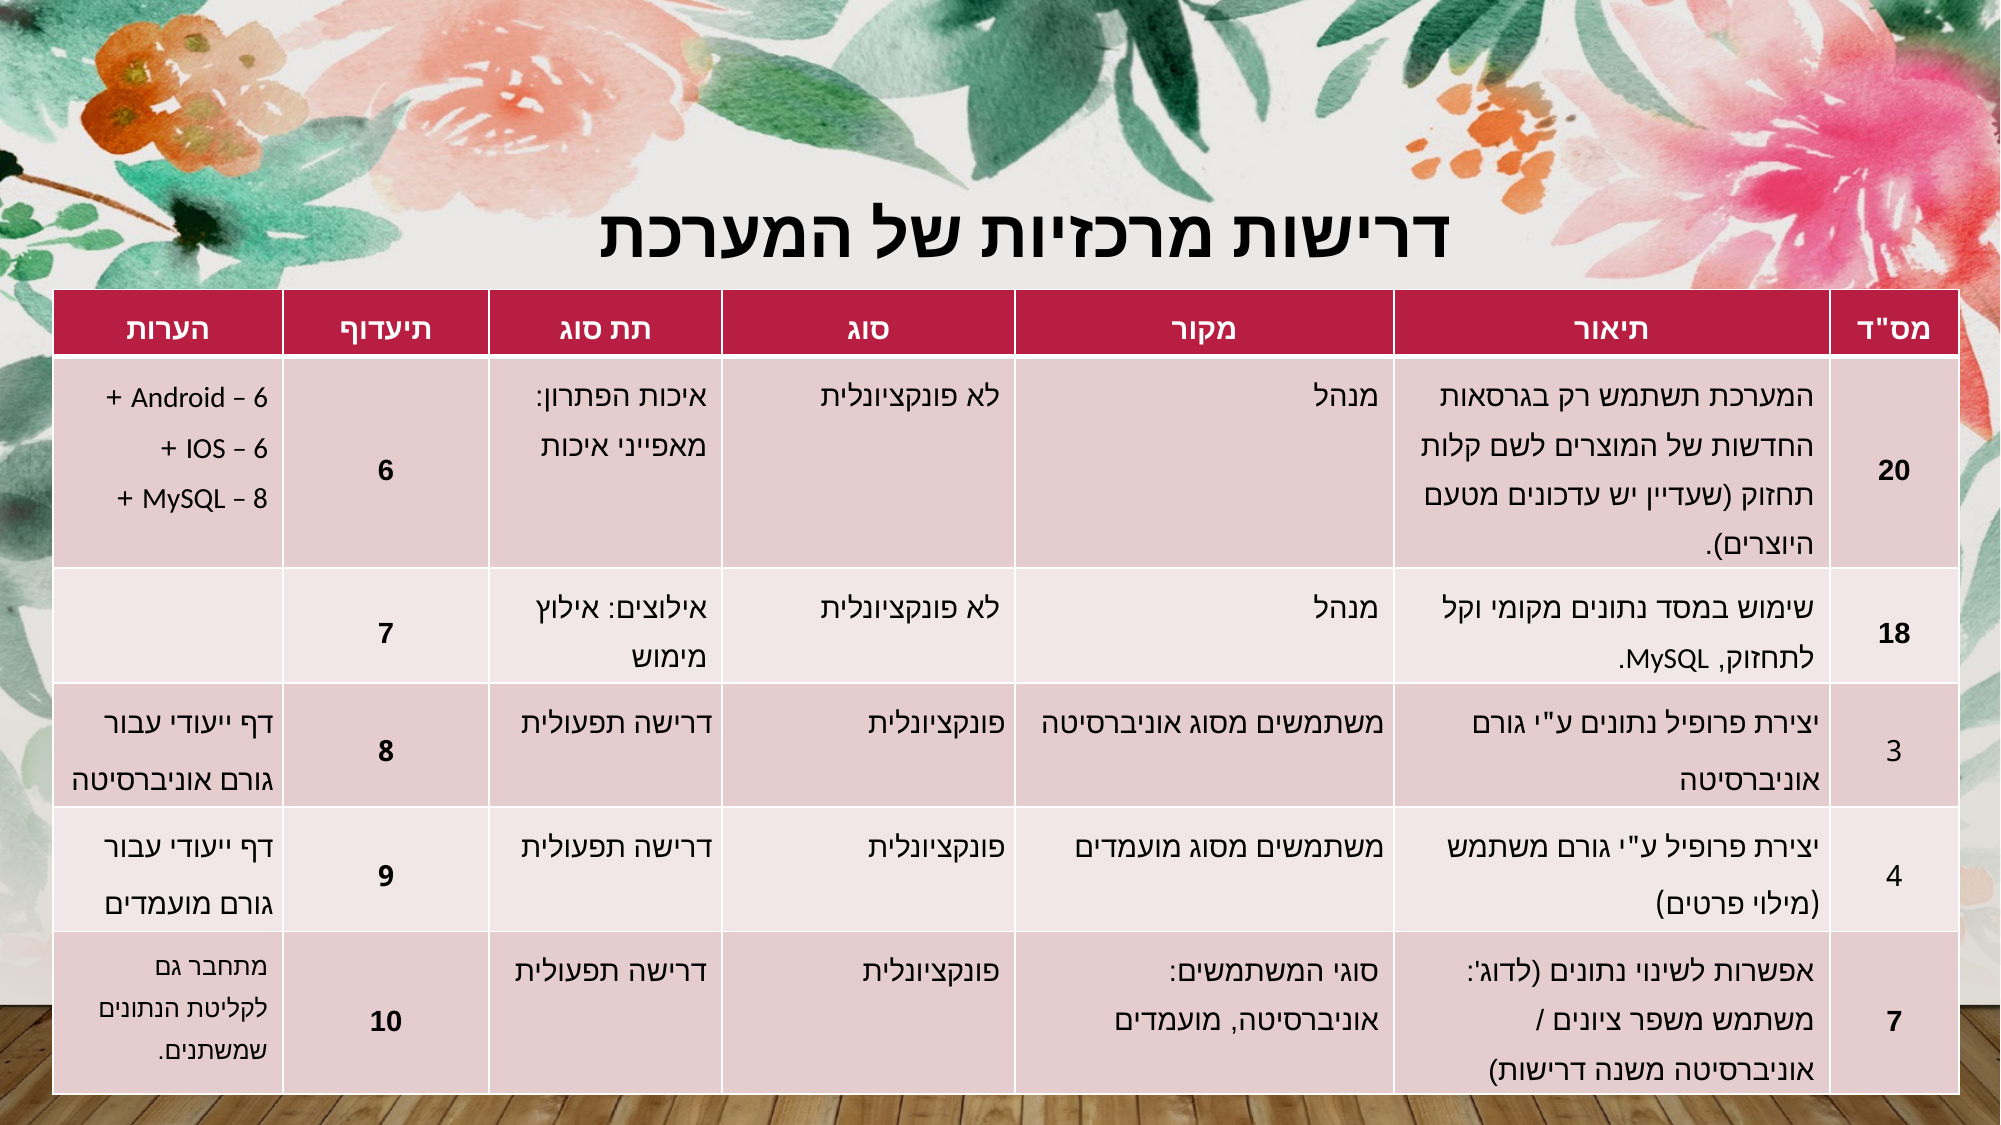

# דרישות מרכזיות של המערכת
| הערות | תיעדוף | תת סוג | סוג | מקור | תיאור | מס"ד |
| --- | --- | --- | --- | --- | --- | --- |
| Android – 6 + IOS – 6 + MySQL – 8 + | 6 | איכות הפתרון: מאפייני איכות | לא פונקציונלית | מנהל | המערכת תשתמש רק בגרסאות החדשות של המוצרים לשם קלות תחזוק (שעדיין יש עדכונים מטעם היוצרים). | 20 |
|  | 7 | אילוצים: אילוץ מימוש | לא פונקציונלית | מנהל | שימוש במסד נתונים מקומי וקל לתחזוק, MySQL. | 18 |
| דף ייעודי עבור גורם אוניברסיטה | 8 | דרישה תפעולית | פונקציונלית | משתמשים מסוג אוניברסיטה | יצירת פרופיל נתונים ע"י גורם אוניברסיטה | 3 |
| דף ייעודי עבור גורם מועמדים | 9 | דרישה תפעולית | פונקציונלית | משתמשים מסוג מועמדים | יצירת פרופיל ע"י גורם משתמש (מילוי פרטים) | 4 |
| מתחבר גם לקליטת הנתונים שמשתנים. | 10 | דרישה תפעולית | פונקציונלית | סוגי המשתמשים: אוניברסיטה, מועמדים | אפשרות לשינוי נתונים (לדוג': משתמש משפר ציונים / אוניברסיטה משנה דרישות) | 7 |